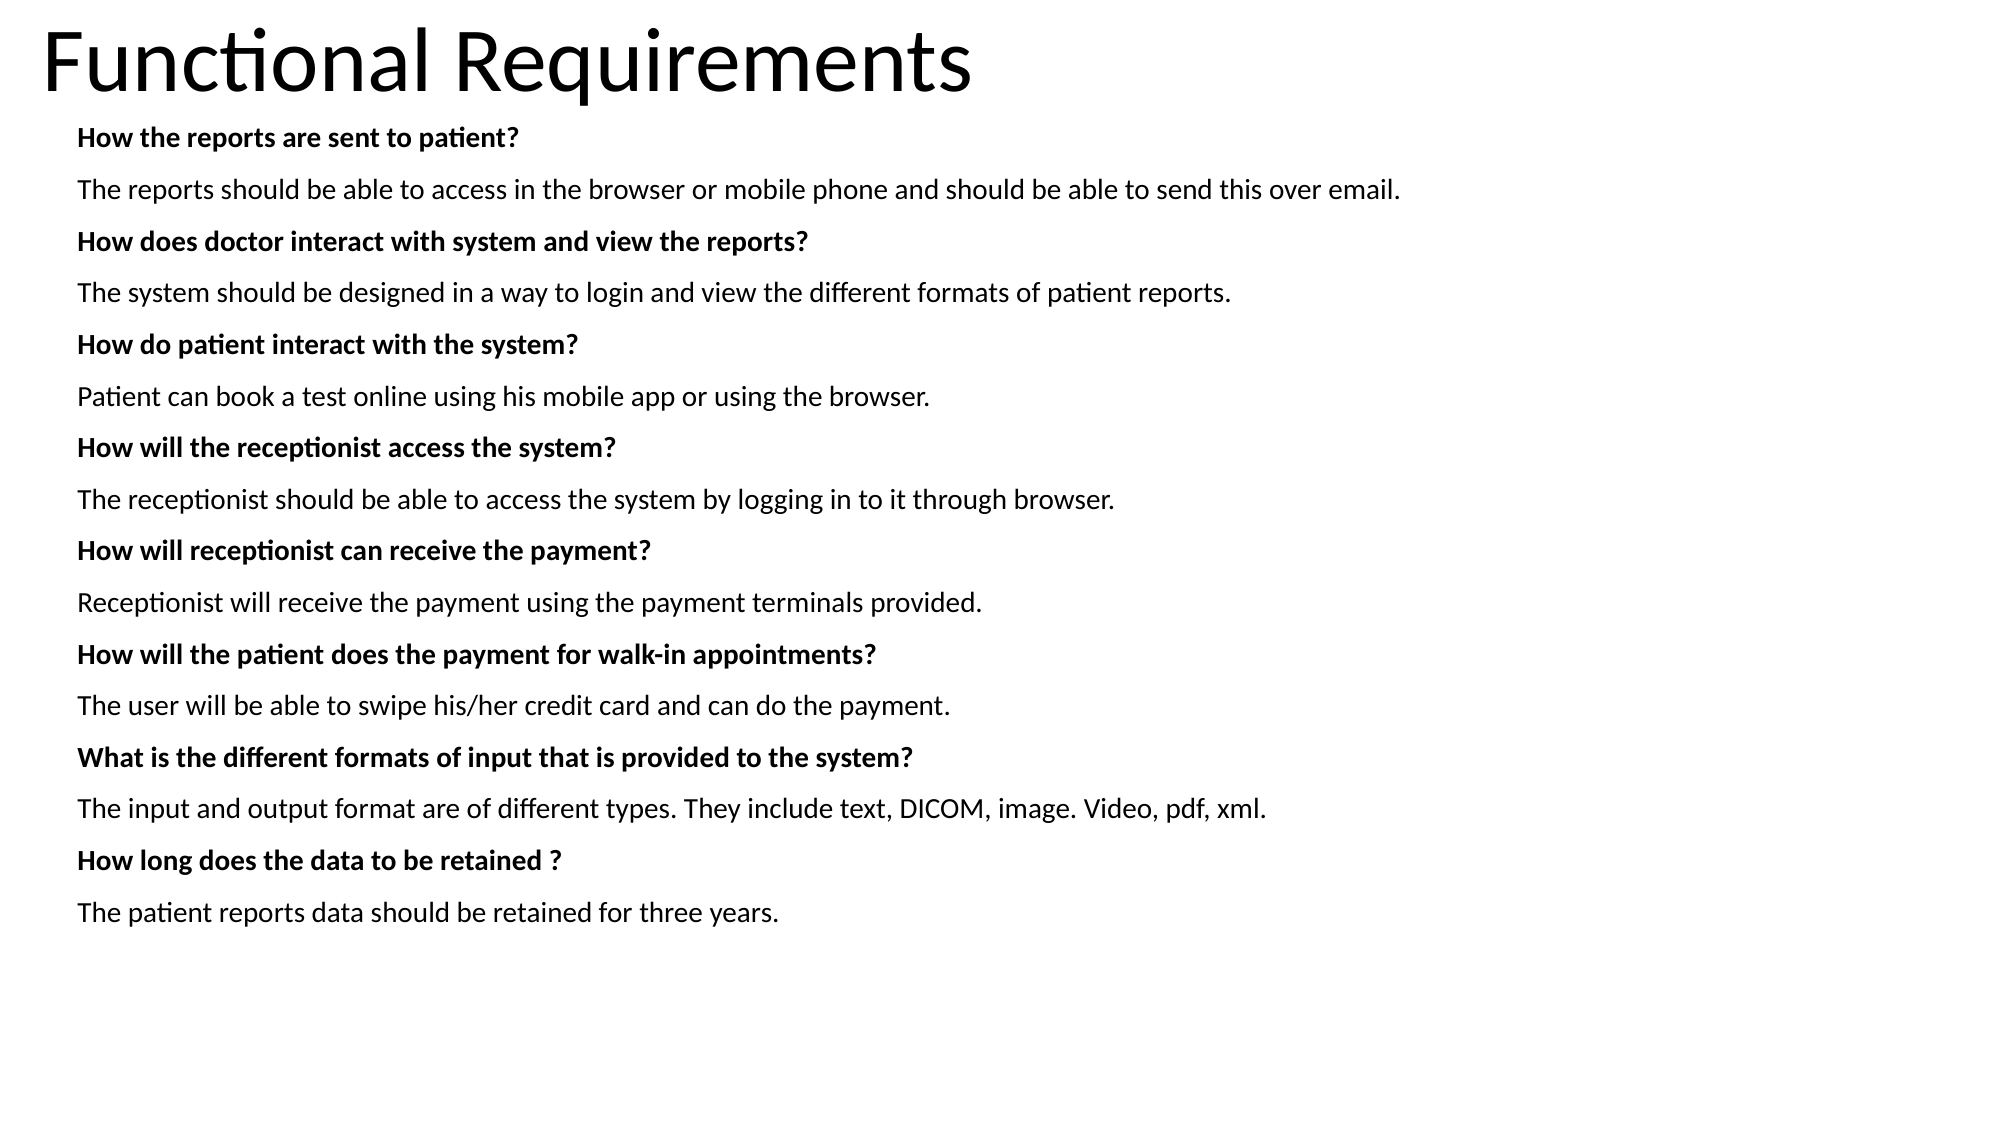

# Functional Requirements
How the reports are sent to patient?
The reports should be able to access in the browser or mobile phone and should be able to send this over email.
How does doctor interact with system and view the reports?
The system should be designed in a way to login and view the different formats of patient reports.
How do patient interact with the system?
Patient can book a test online using his mobile app or using the browser.
How will the receptionist access the system?
The receptionist should be able to access the system by logging in to it through browser.
How will receptionist can receive the payment?
Receptionist will receive the payment using the payment terminals provided.
How will the patient does the payment for walk-in appointments?
The user will be able to swipe his/her credit card and can do the payment.
What is the different formats of input that is provided to the system?
The input and output format are of different types. They include text, DICOM, image. Video, pdf, xml.
How long does the data to be retained ?
The patient reports data should be retained for three years.